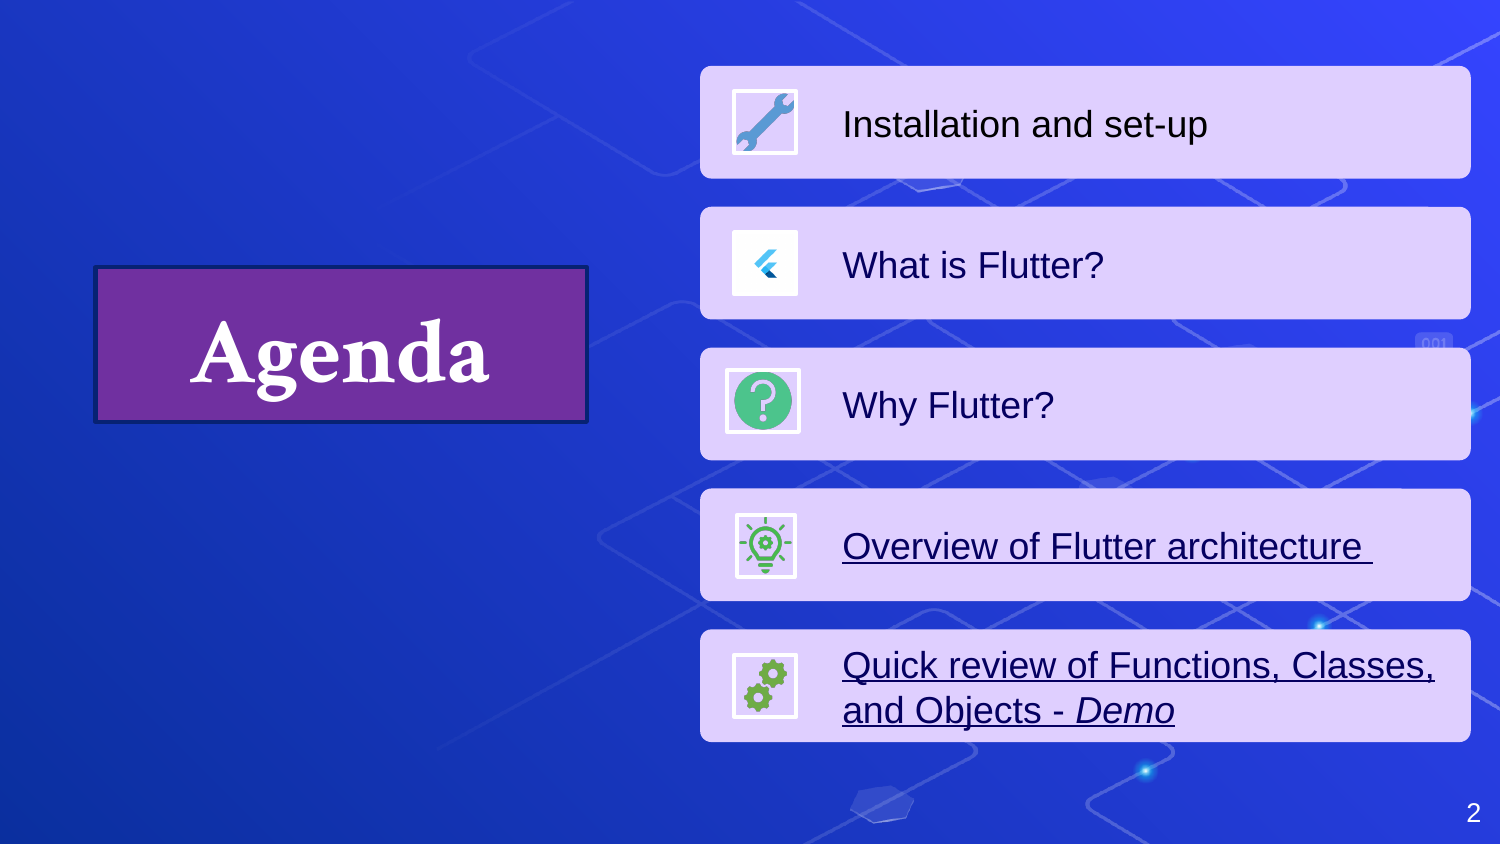

Installation and set-up

What is Flutter?

Why Flutter?

Overview of Flutter architecture

Quick review of Functions, Classes, and Objects - Demo

Agenda

2